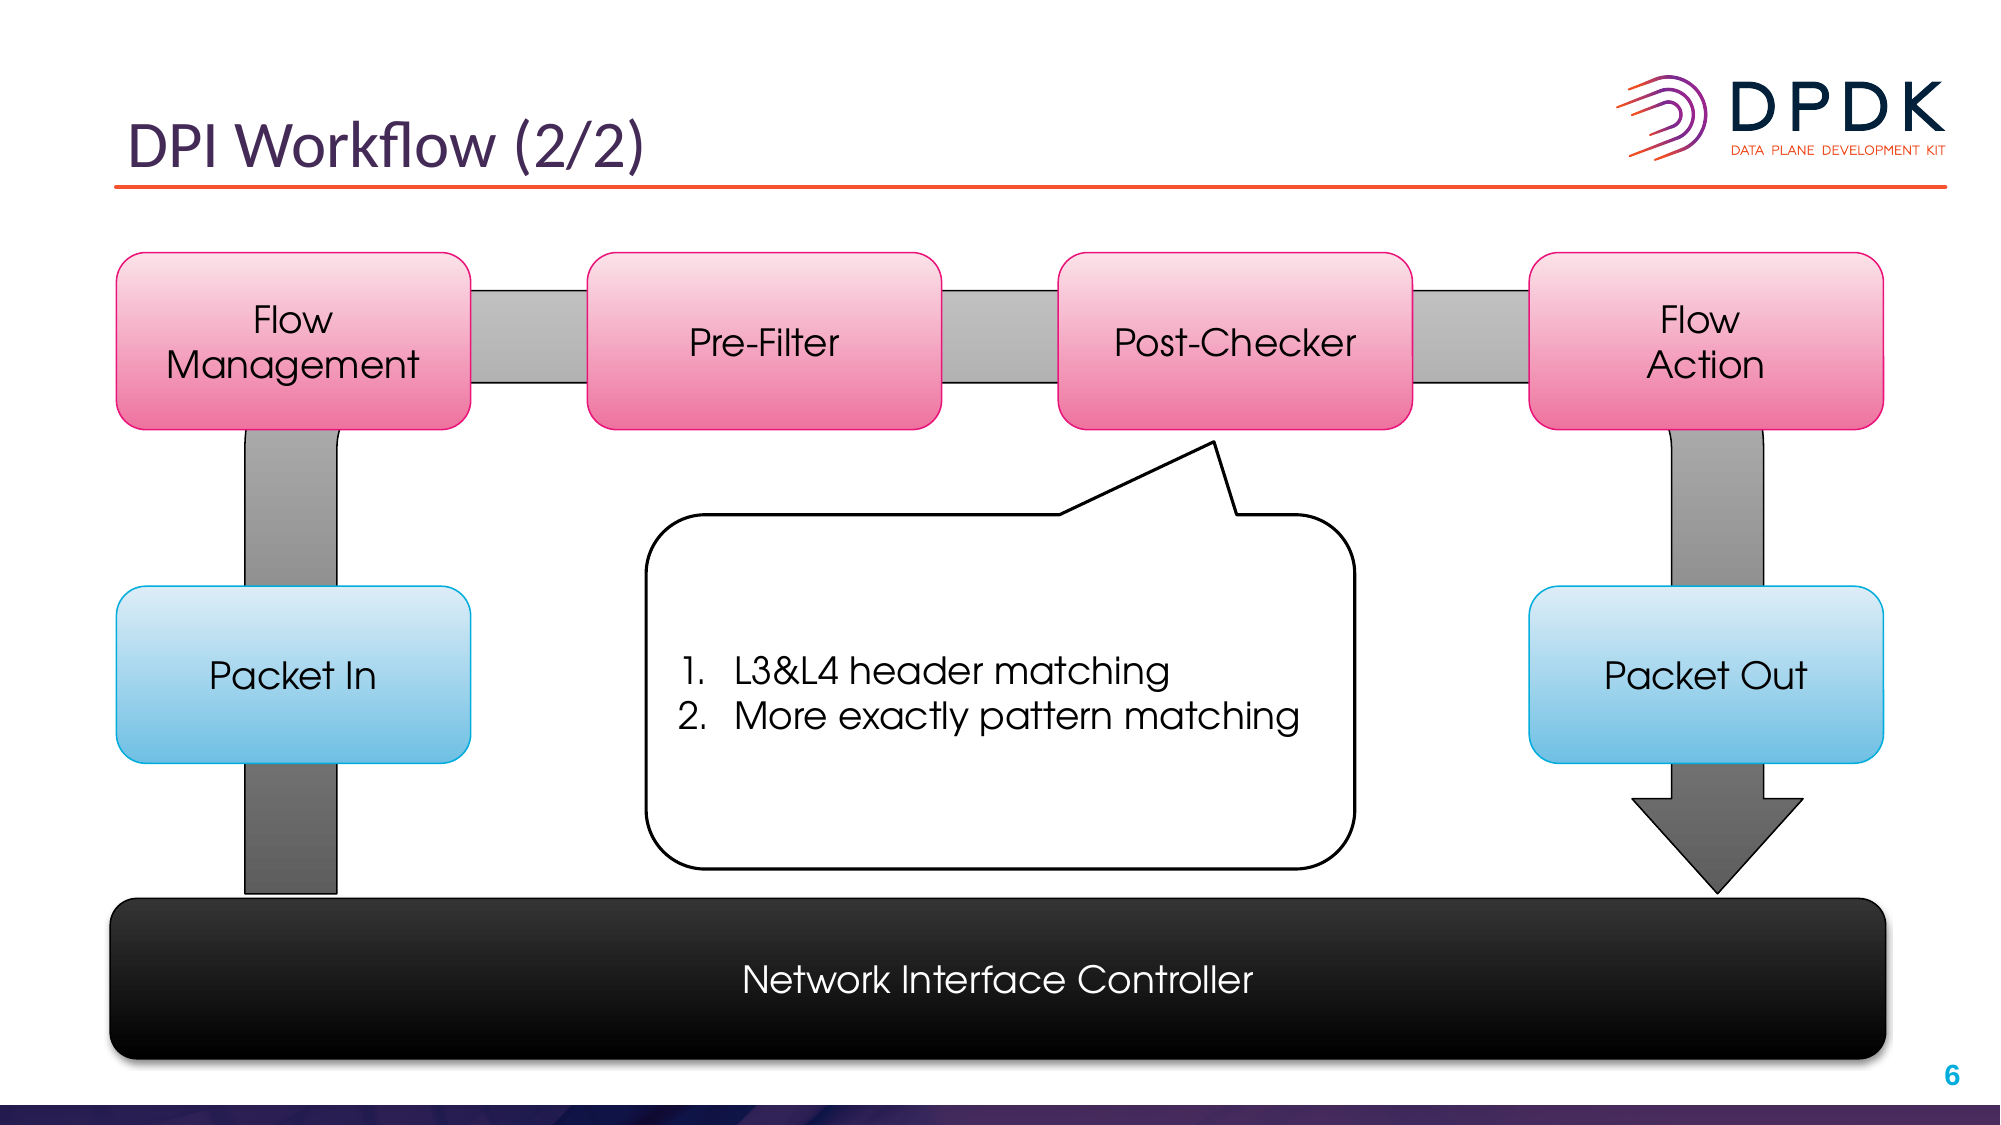

# DPI Workflow (2/2)
Flow
Management
Pre-Filter
Post-Checker
Flow
Action

L3&L4 header matching
More exactly pattern matching
Packet In
Packet Out
Network Interface Controller